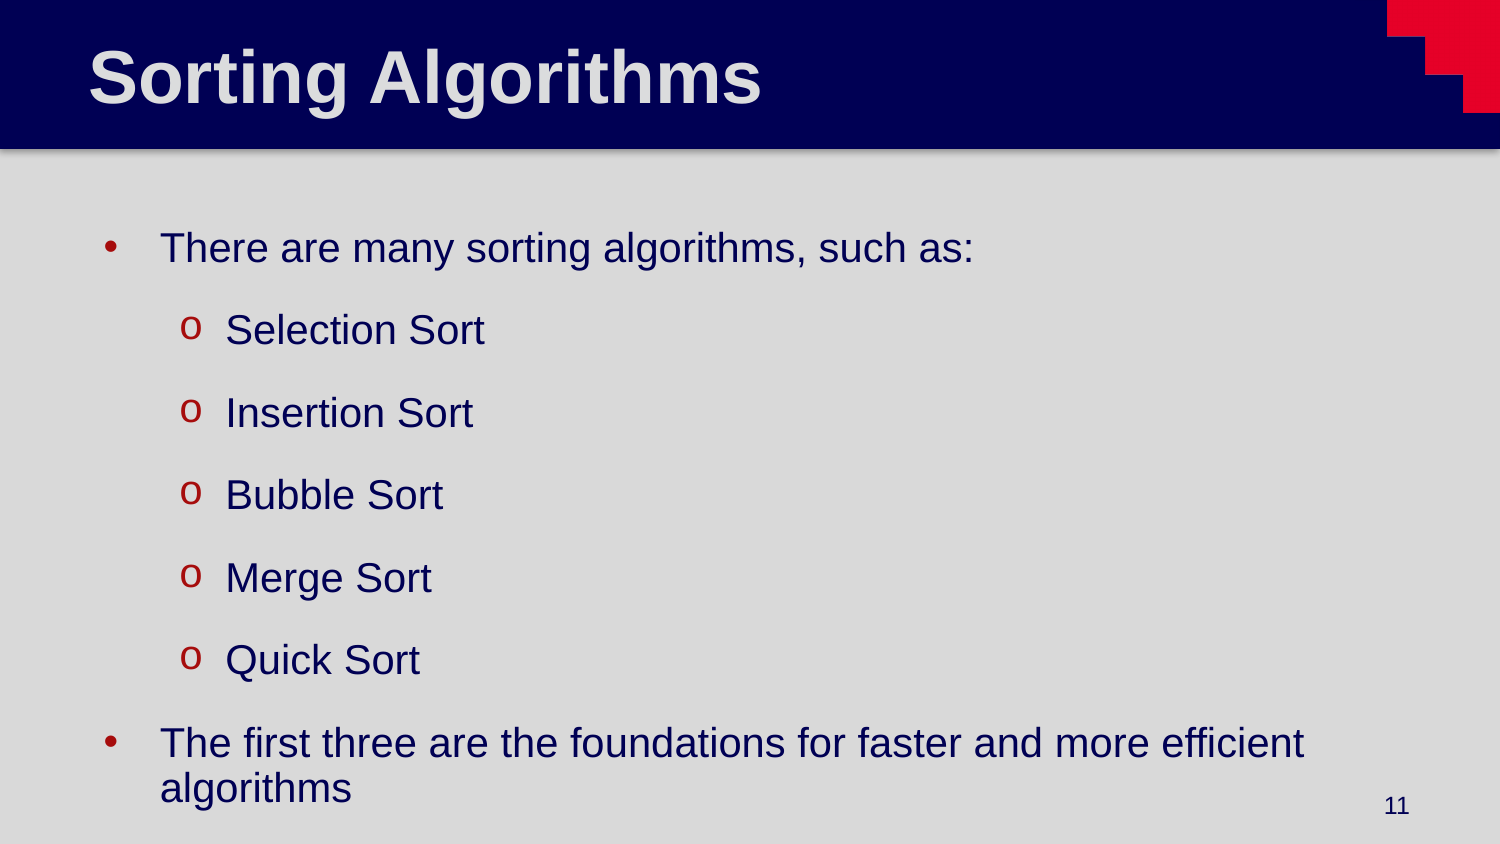

# Sorting Algorithms
There are many sorting algorithms, such as:
Selection Sort
Insertion Sort
Bubble Sort
Merge Sort
Quick Sort
The first three are the foundations for faster and more efficient algorithms
11